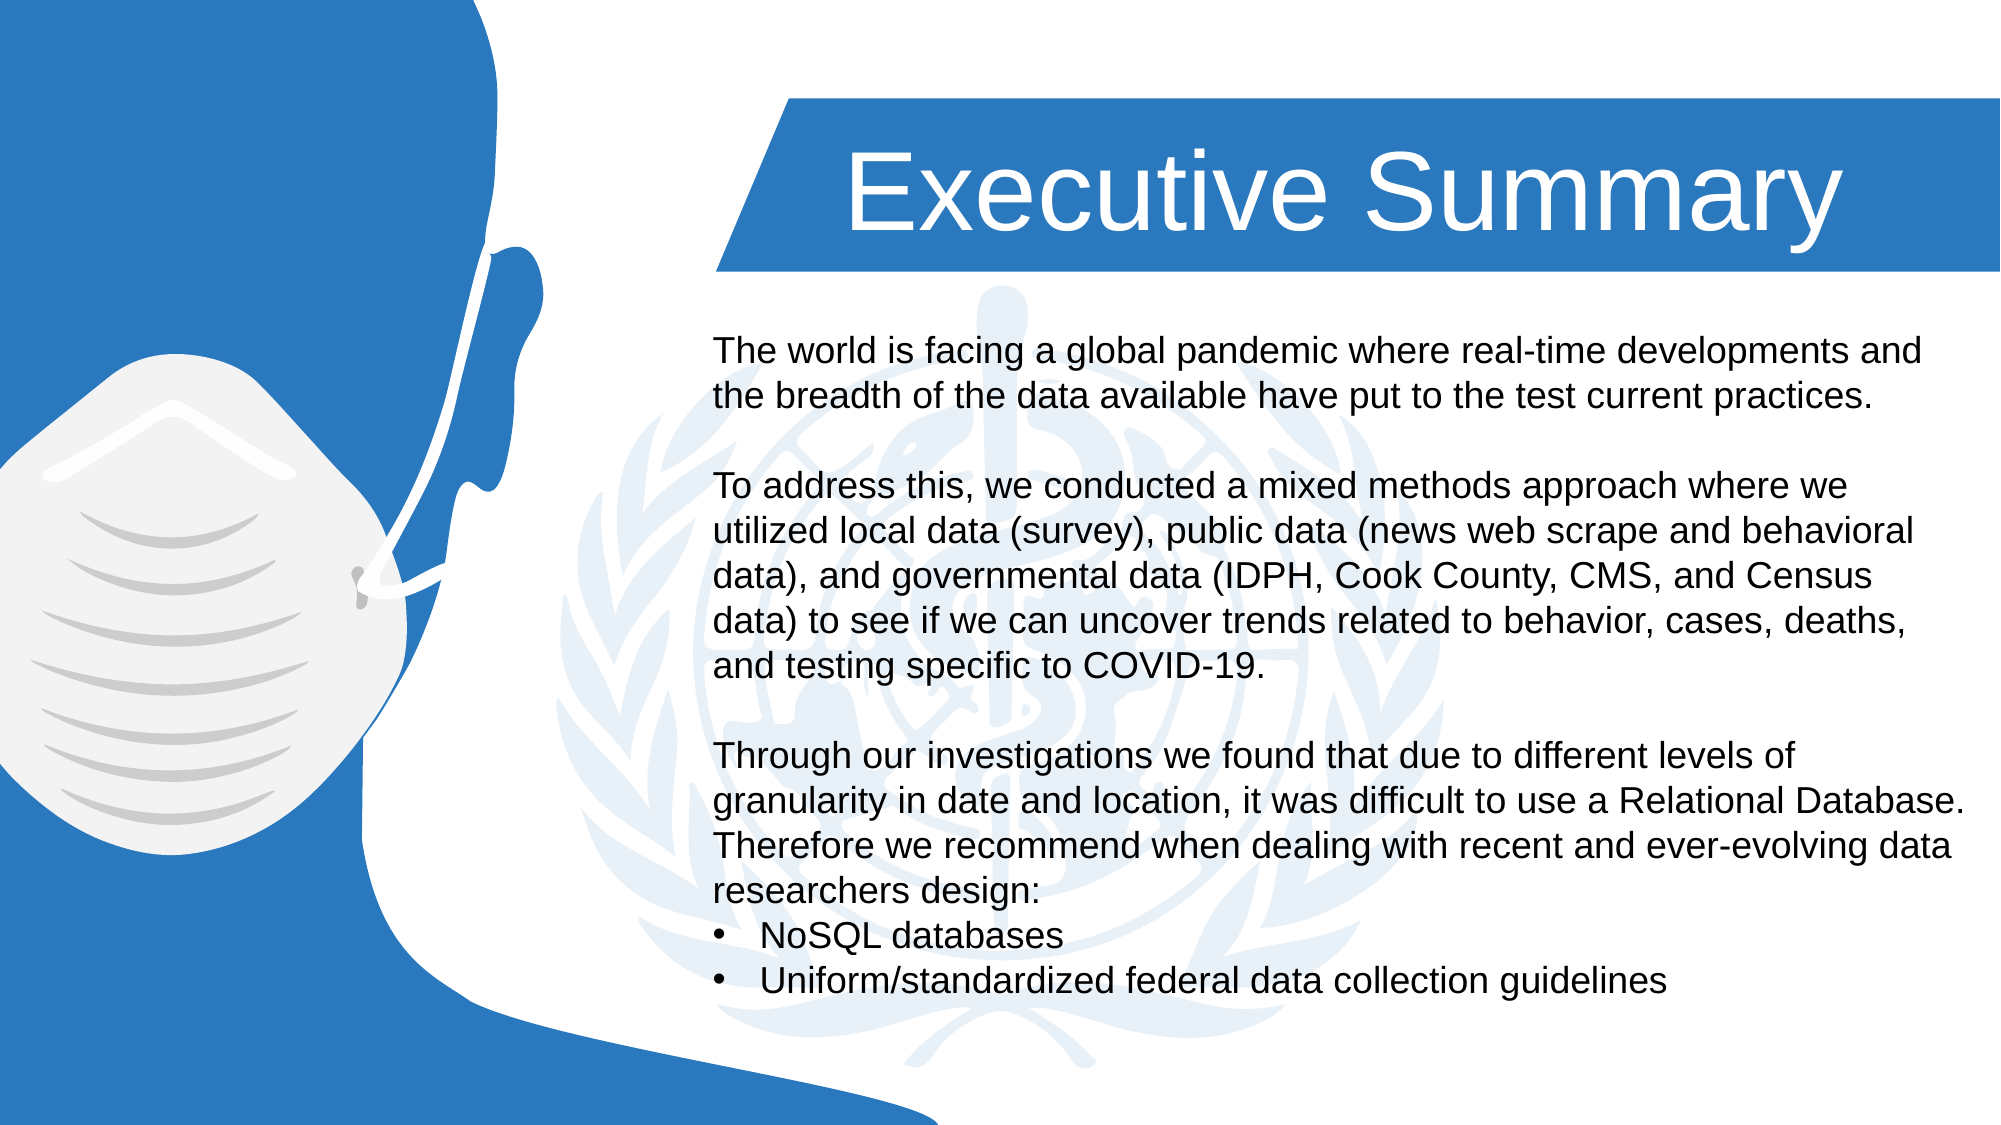

Executive Summary
The world is facing a global pandemic where real-time developments and the breadth of the data available have put to the test current practices.

To address this, we conducted a mixed methods approach where we utilized local data (survey), public data (news web scrape and behavioral data), and governmental data (IDPH, Cook County, CMS, and Census data) to see if we can uncover trends related to behavior, cases, deaths, and testing specific to COVID-19.

Through our investigations we found that due to different levels of granularity in date and location, it was difficult to use a Relational Database. Therefore we recommend when dealing with recent and ever-evolving data researchers design:
NoSQL databases
Uniform/standardized federal data collection guidelines